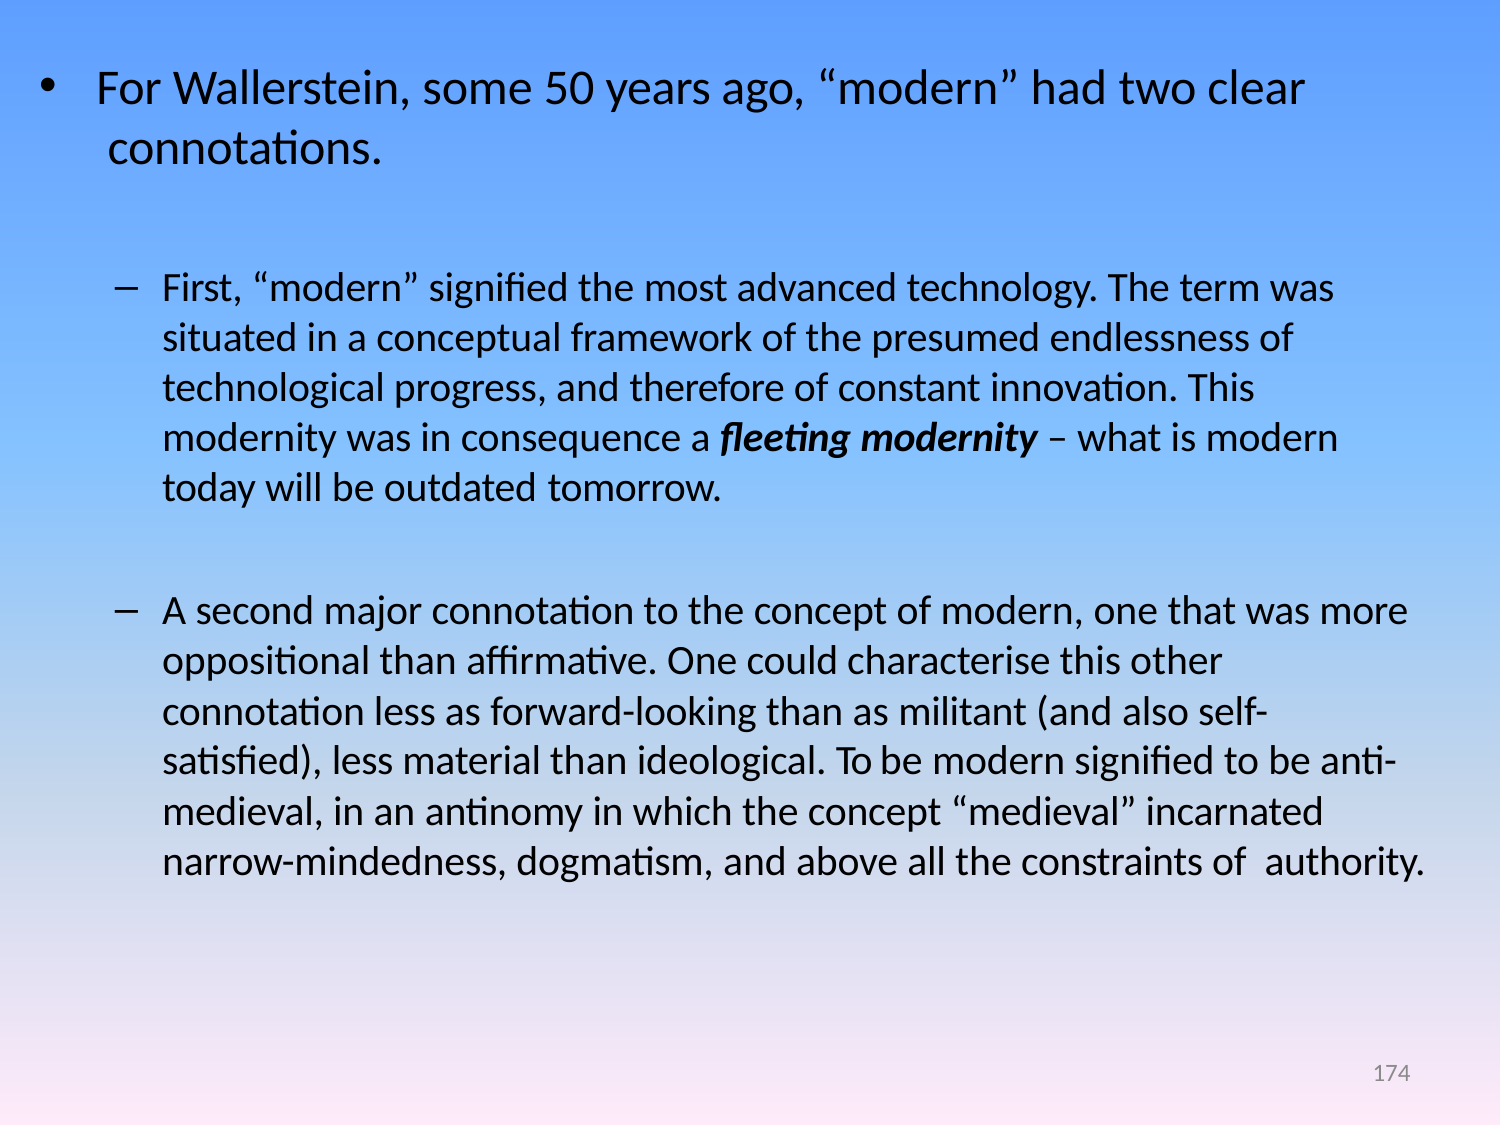

For Wallerstein, some 50 years ago, “modern” had two clear  connotations.

First, “modern” signified the most advanced technology. The term was  situated in a conceptual framework of the presumed endlessness of  technological progress, and therefore of constant innovation. This  modernity was in consequence a fleeting modernity – what is modern  today will be outdated tomorrow.

A second major connotation to the concept of modern, one that was more  oppositional than affirmative. One could characterise this other  connotation less as forward-looking than as militant (and also self-  satisfied), less material than ideological. To be modern signified to be anti-  medieval, in an antinomy in which the concept “medieval” incarnated  narrow-mindedness, dogmatism, and above all the constraints of authority.
174